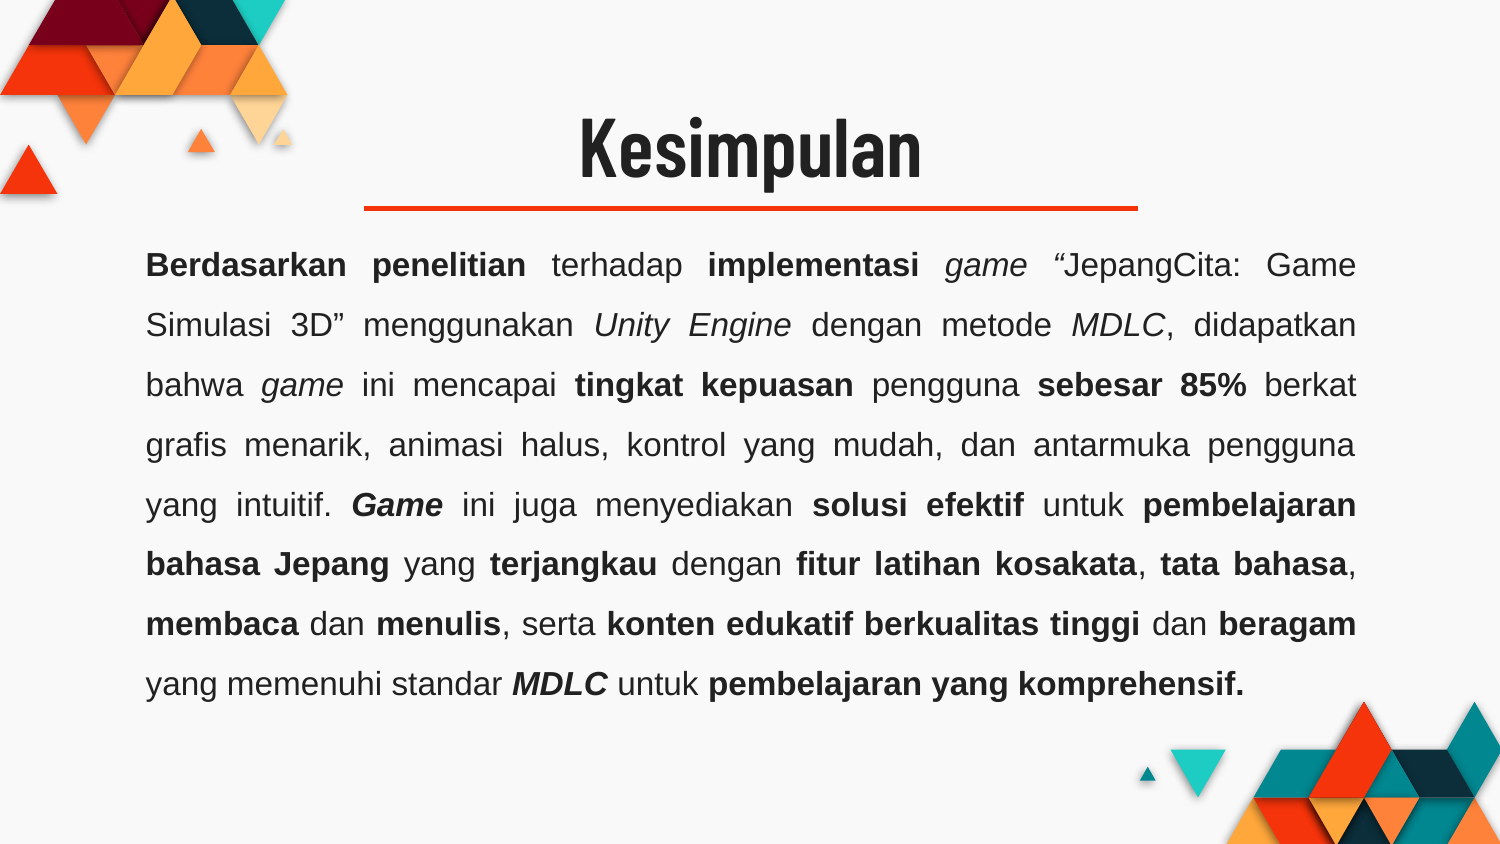

# Kesimpulan
Berdasarkan penelitian terhadap implementasi game “JepangCita: Game Simulasi 3D” menggunakan Unity Engine dengan metode MDLC, didapatkan bahwa game ini mencapai tingkat kepuasan pengguna sebesar 85% berkat grafis menarik, animasi halus, kontrol yang mudah, dan antarmuka pengguna yang intuitif. Game ini juga menyediakan solusi efektif untuk pembelajaran bahasa Jepang yang terjangkau dengan fitur latihan kosakata, tata bahasa, membaca dan menulis, serta konten edukatif berkualitas tinggi dan beragam yang memenuhi standar MDLC untuk pembelajaran yang komprehensif.